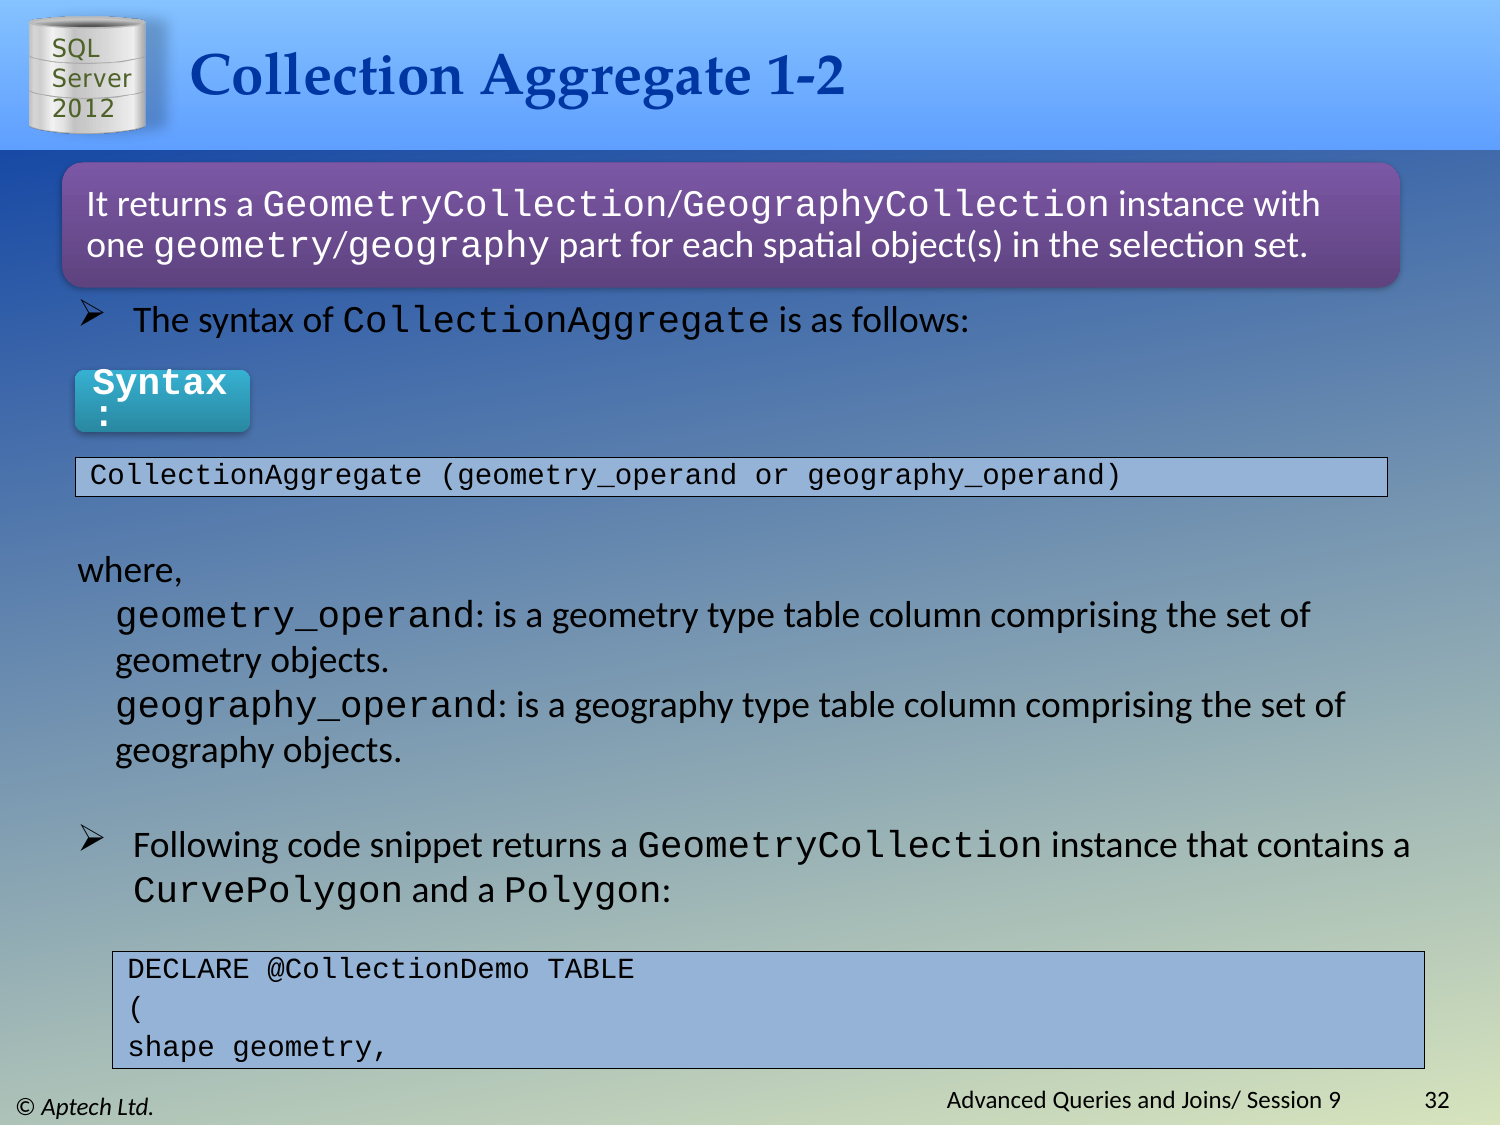

# Collection Aggregate 1-2

It returns a GeometryCollection/GeographyCollection instance with one geometry/geography part for each spatial object(s) in the selection set.
The syntax of CollectionAggregate is as follows:
Syntax:
CollectionAggregate (geometry_operand or geography_operand)
where,
geometry_operand: is a geometry type table column comprising the set of geometry objects.
geography_operand: is a geography type table column comprising the set of geography objects.
Following code snippet returns a GeometryCollection instance that contains a CurvePolygon and a Polygon:
DECLARE @CollectionDemo TABLE
(
shape geometry,
Advanced Queries and Joins/ Session 9
32